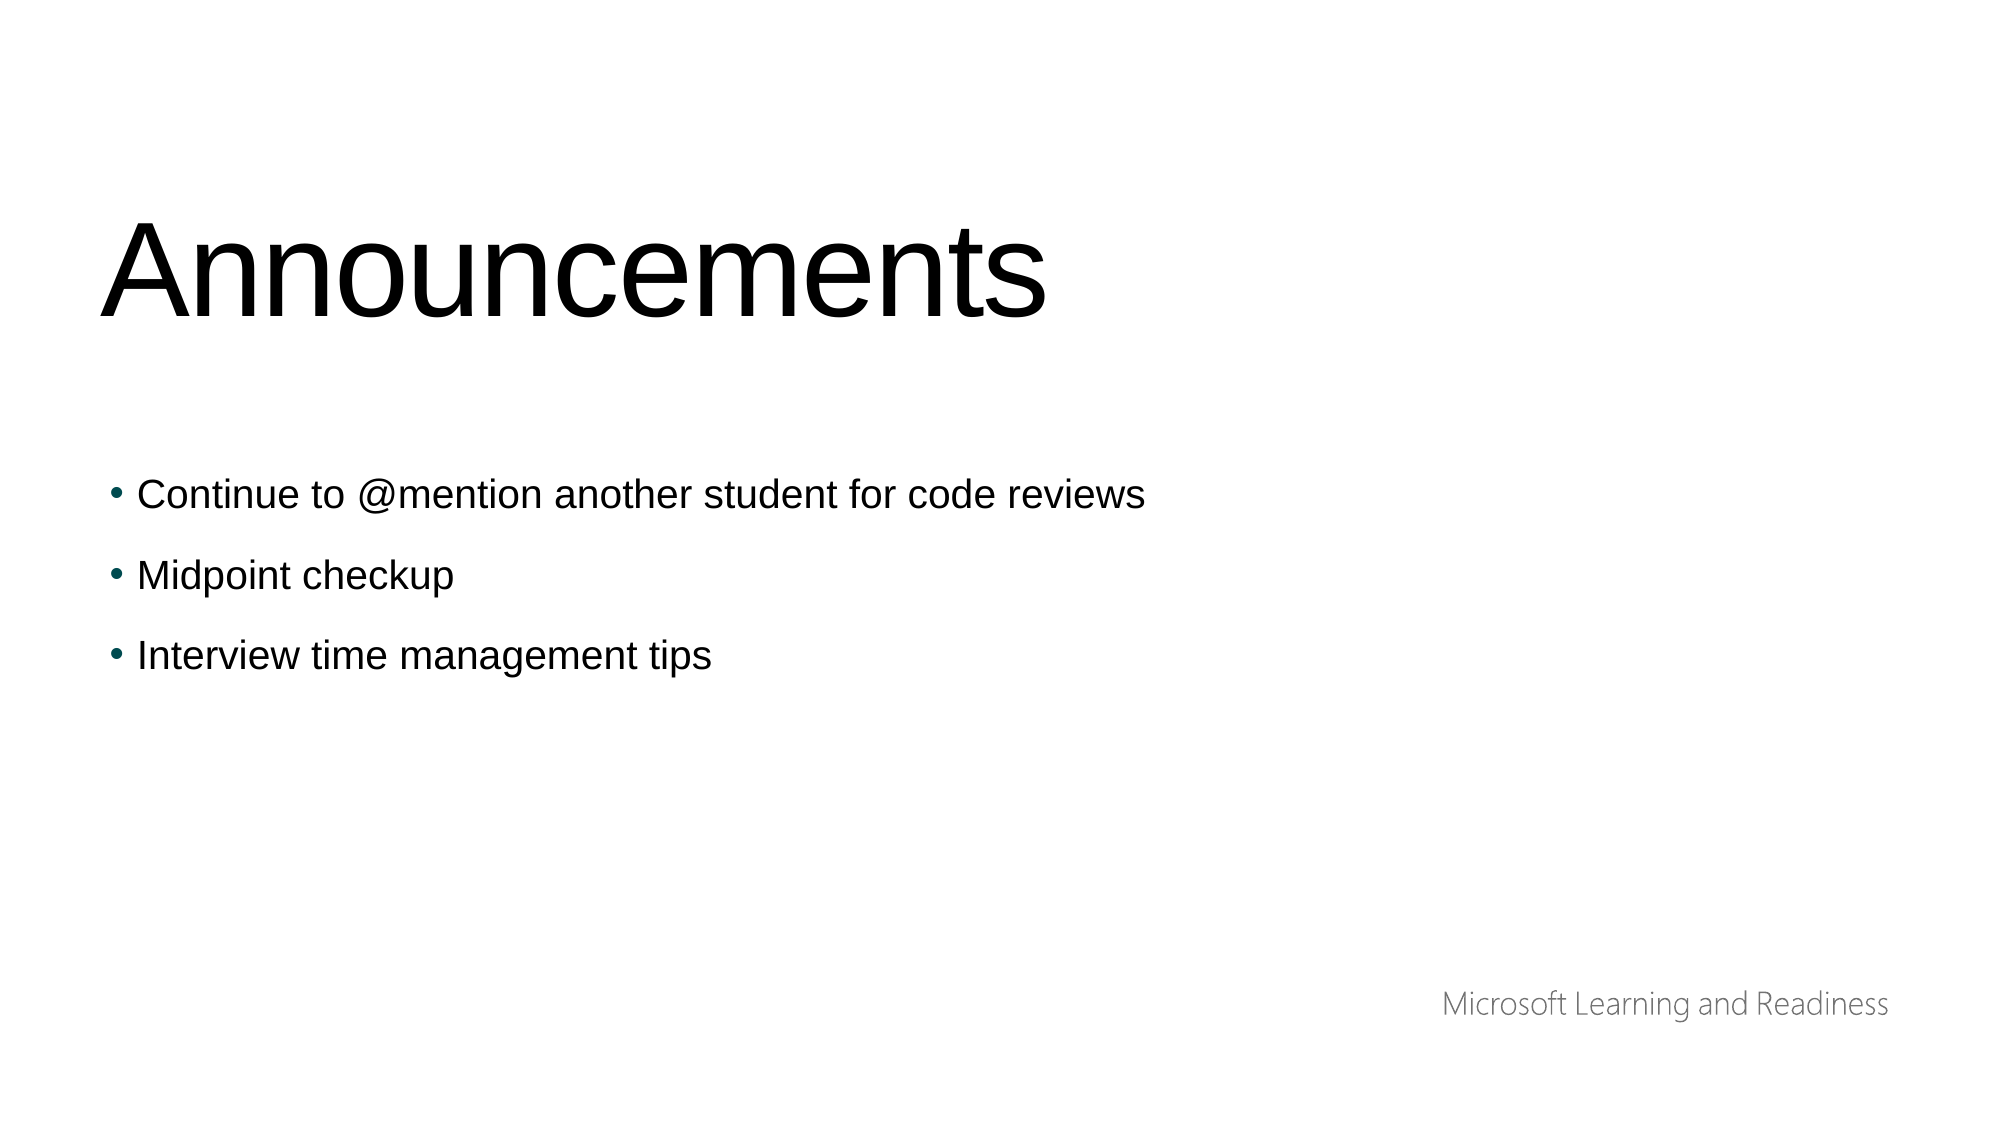

Announcements
Continue to @mention another student for code reviews
Midpoint checkup
Interview time management tips